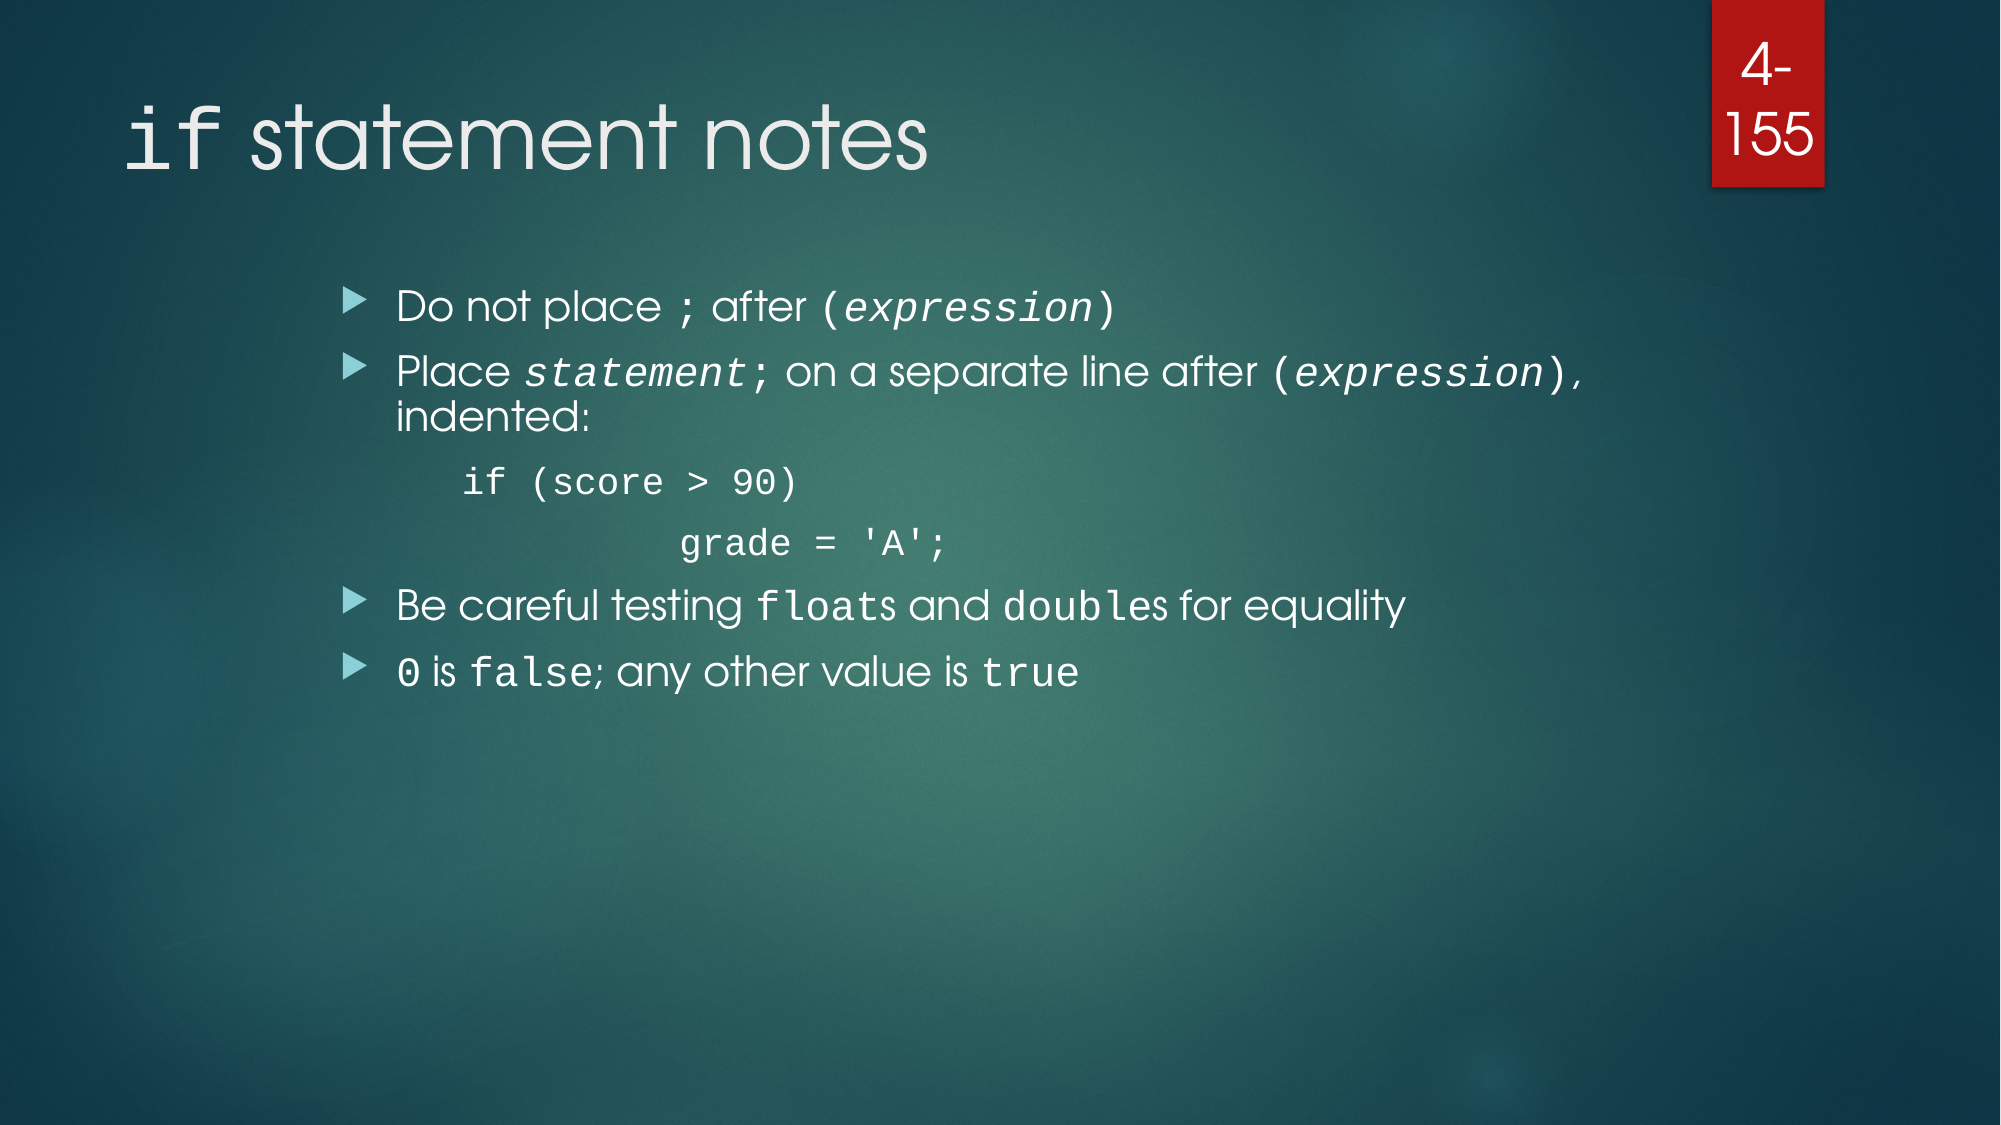

# if statement notes
Do not place ; after (expression)
Place statement; on a separate line after (expression), indented:
	if (score > 90)
		   grade = 'A';
Be careful testing floats and doubles for equality
0 is false; any other value is true
4-155